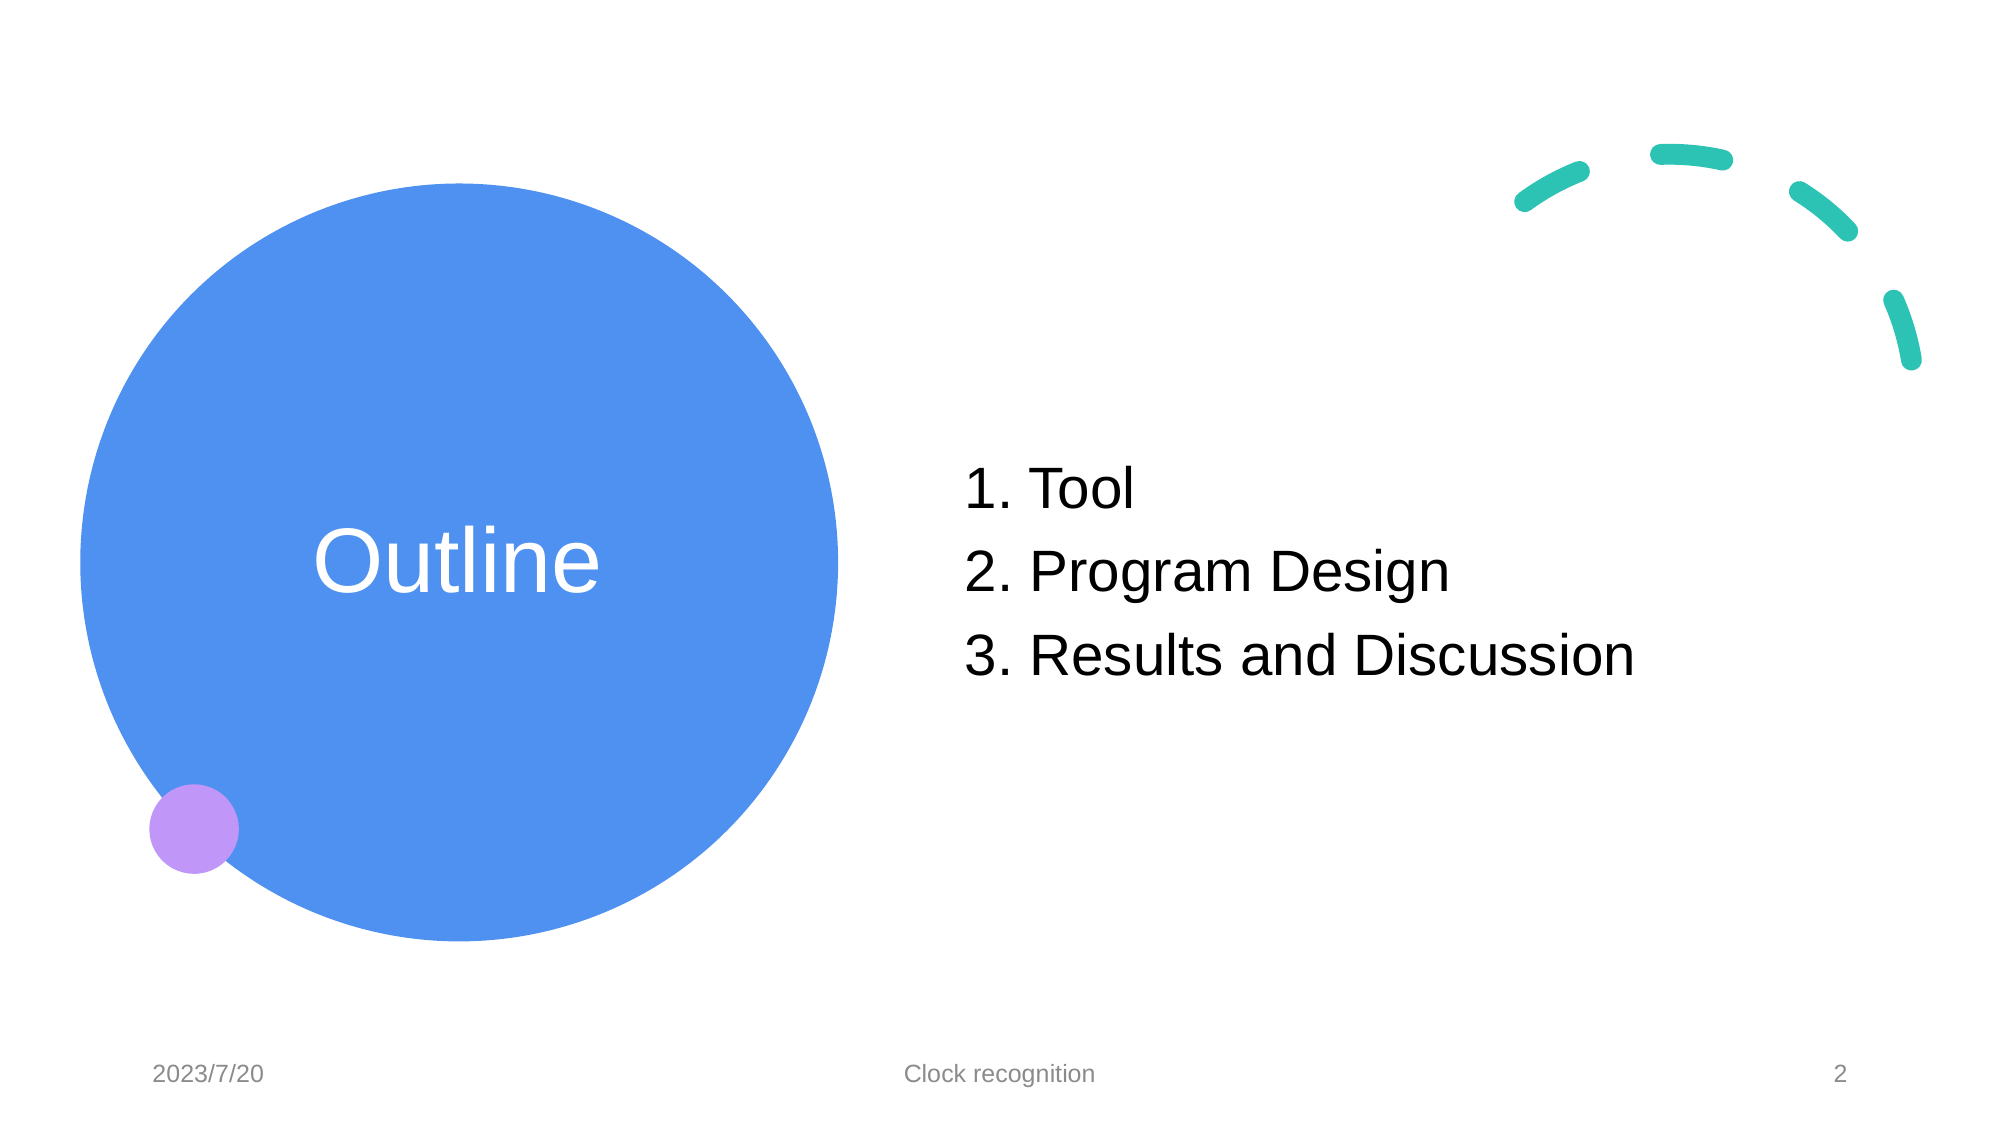

# Outline
1. Tool
2. Program Design
3. Results and Discussion
2023/7/20
Clock recognition
2